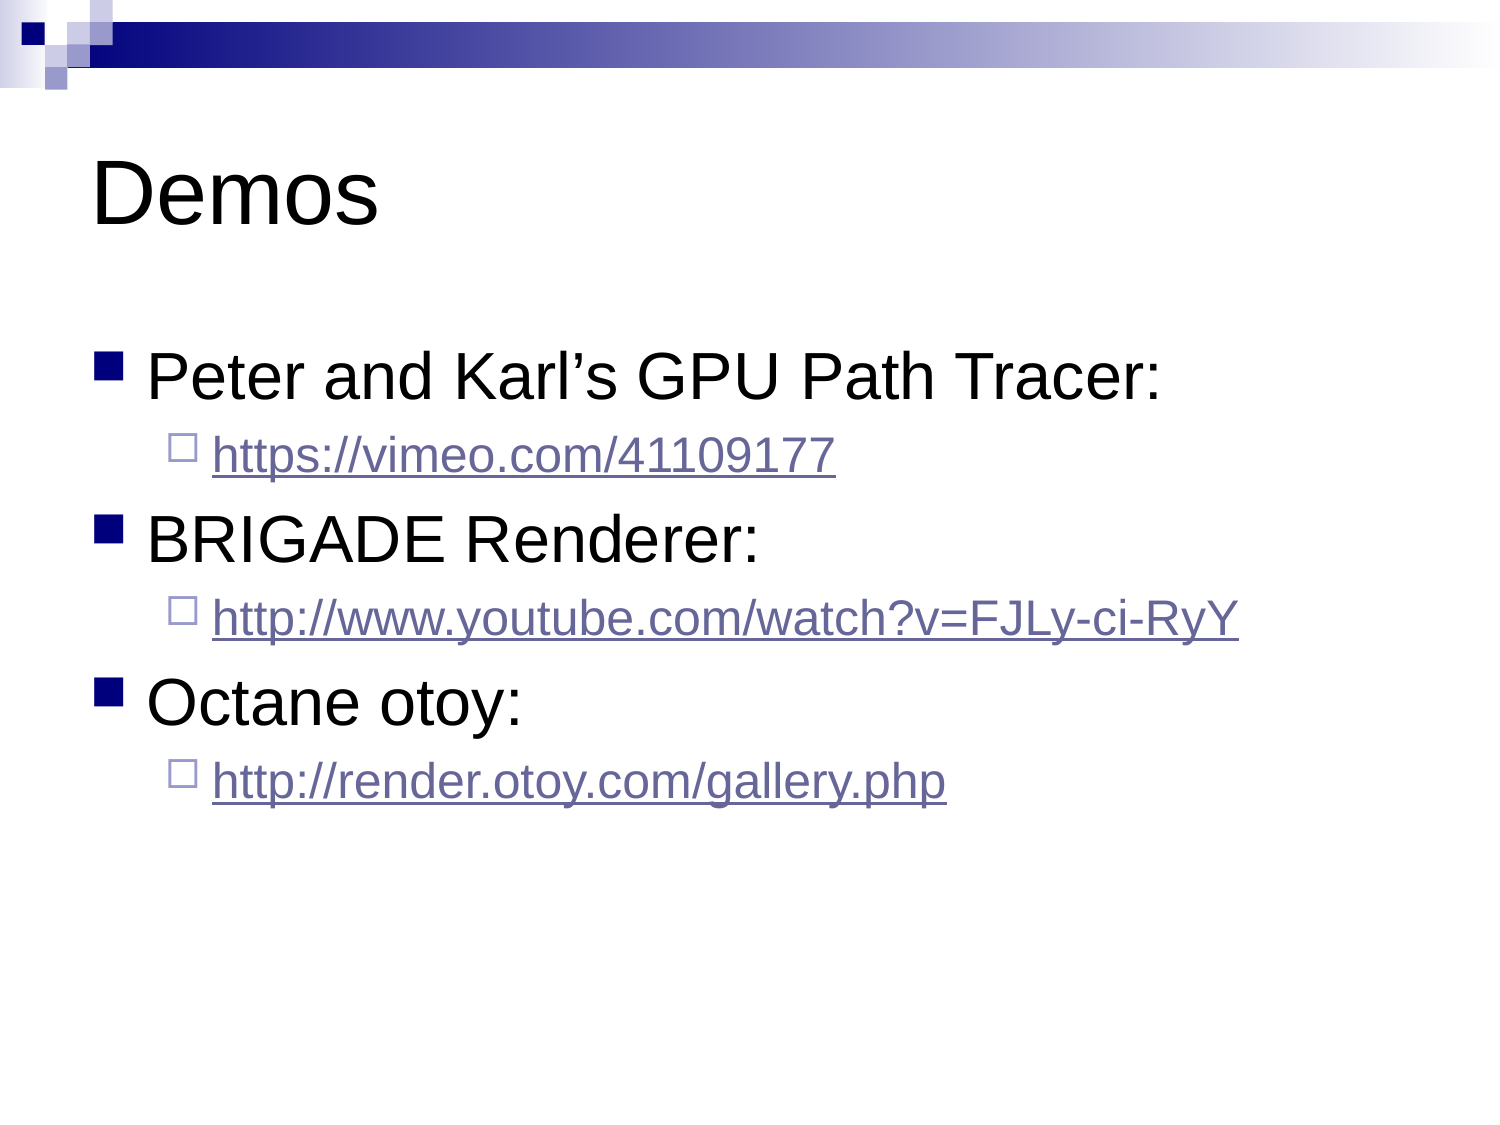

# Demos
Peter and Karl’s GPU Path Tracer:
https://vimeo.com/41109177
BRIGADE Renderer:
http://www.youtube.com/watch?v=FJLy-ci-RyY
Octane otoy:
http://render.otoy.com/gallery.php